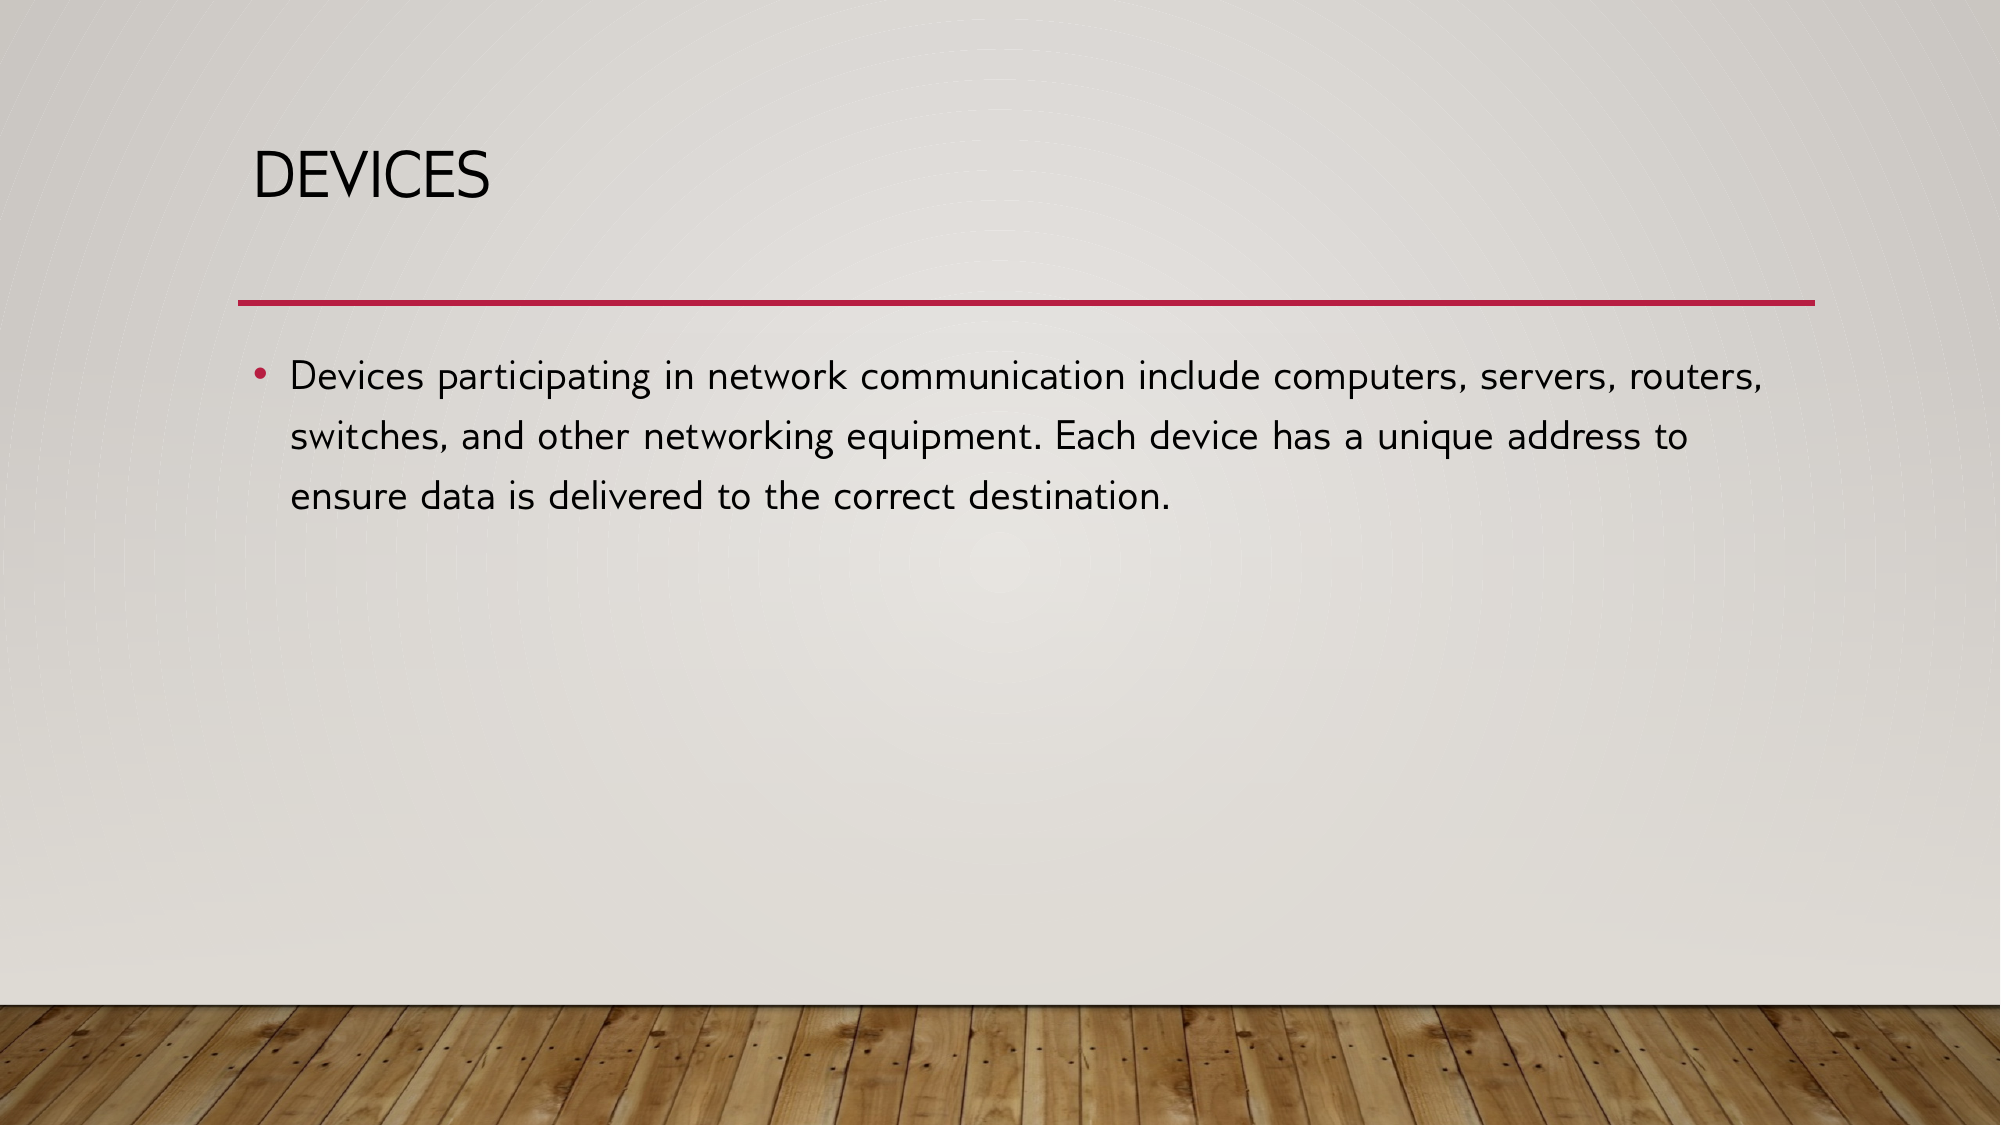

# DEVICES
Devices participating in network communication include computers, servers, routers, switches, and other networking equipment. Each device has a unique address to ensure data is delivered to the correct destination.